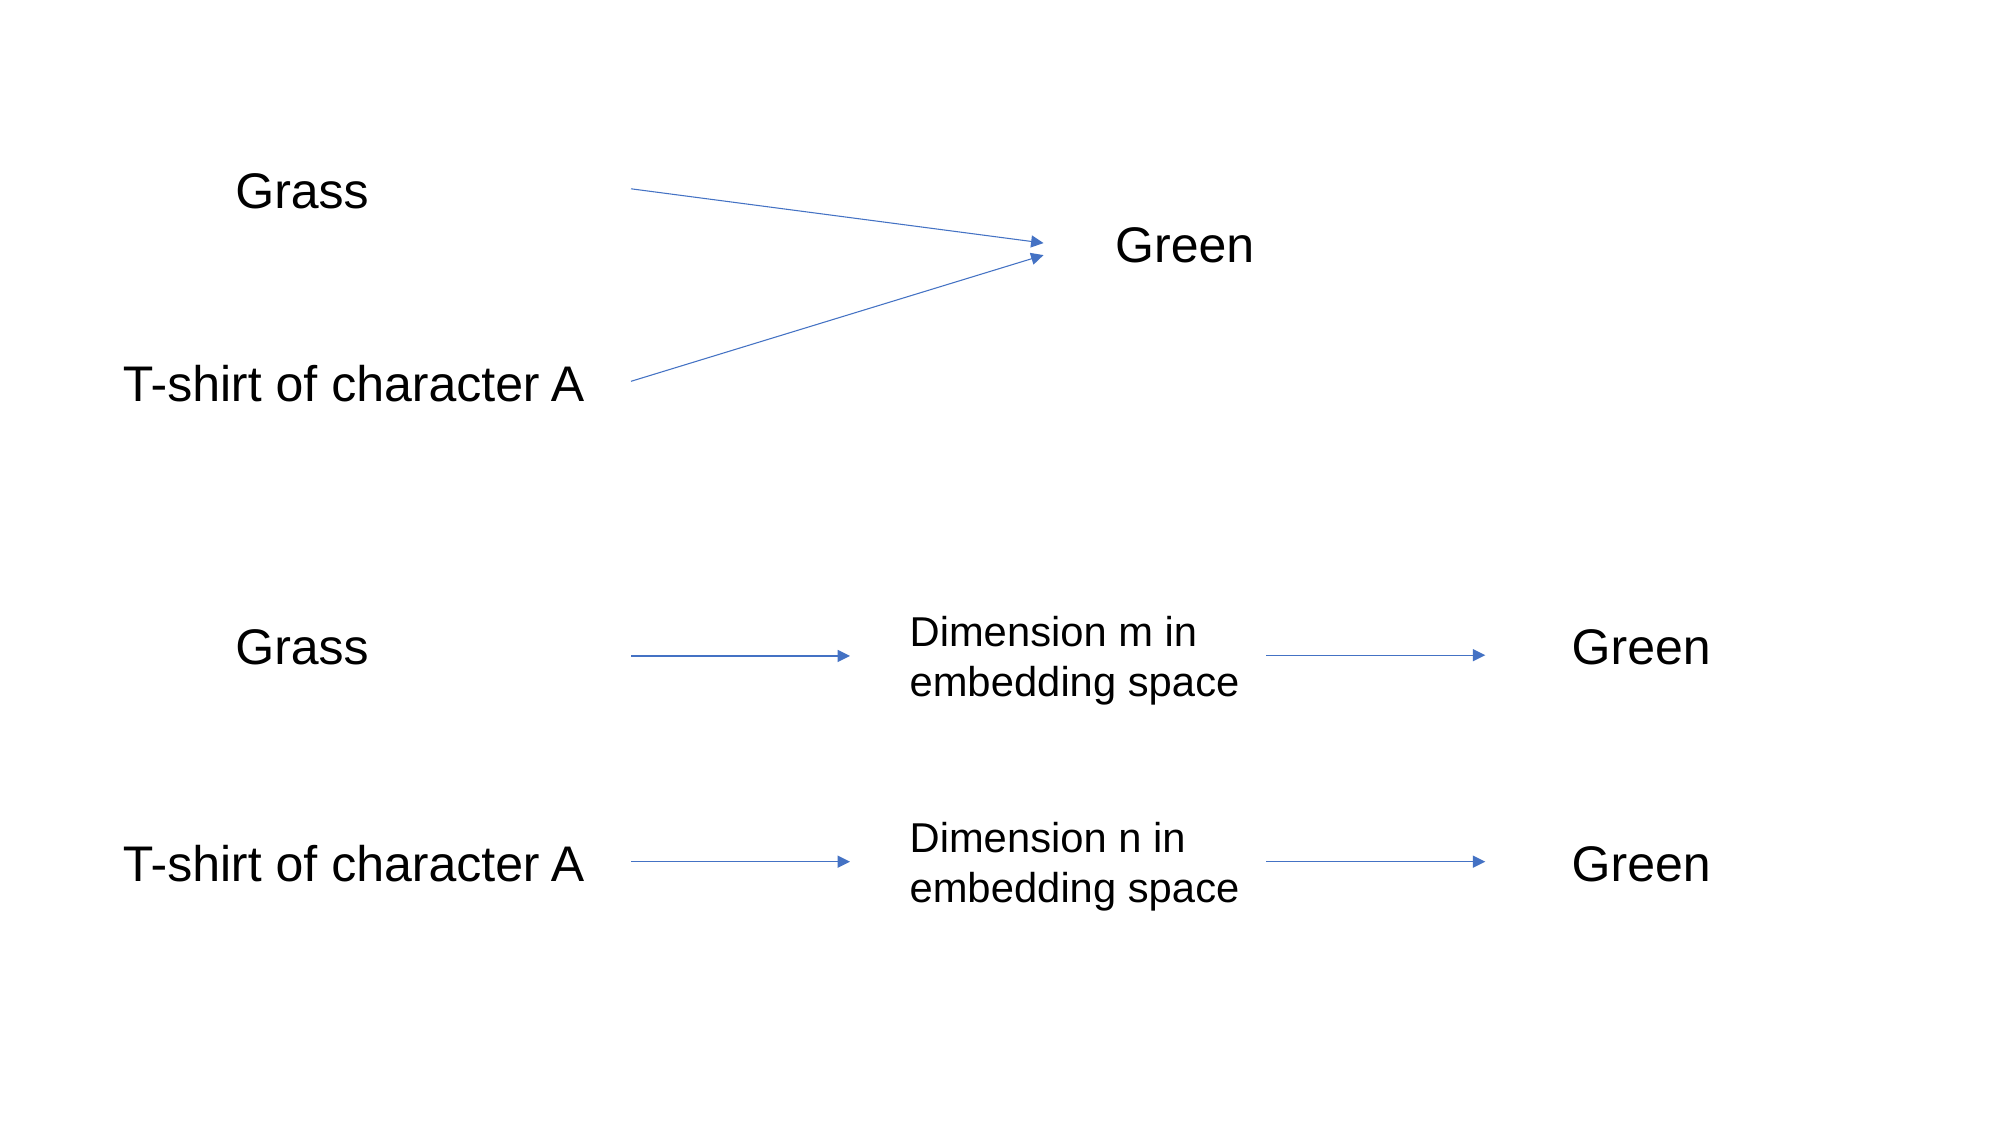

Grass
Green
T-shirt of character A
Dimension m in embedding space
Grass
Green
Dimension n in embedding space
Green
T-shirt of character A